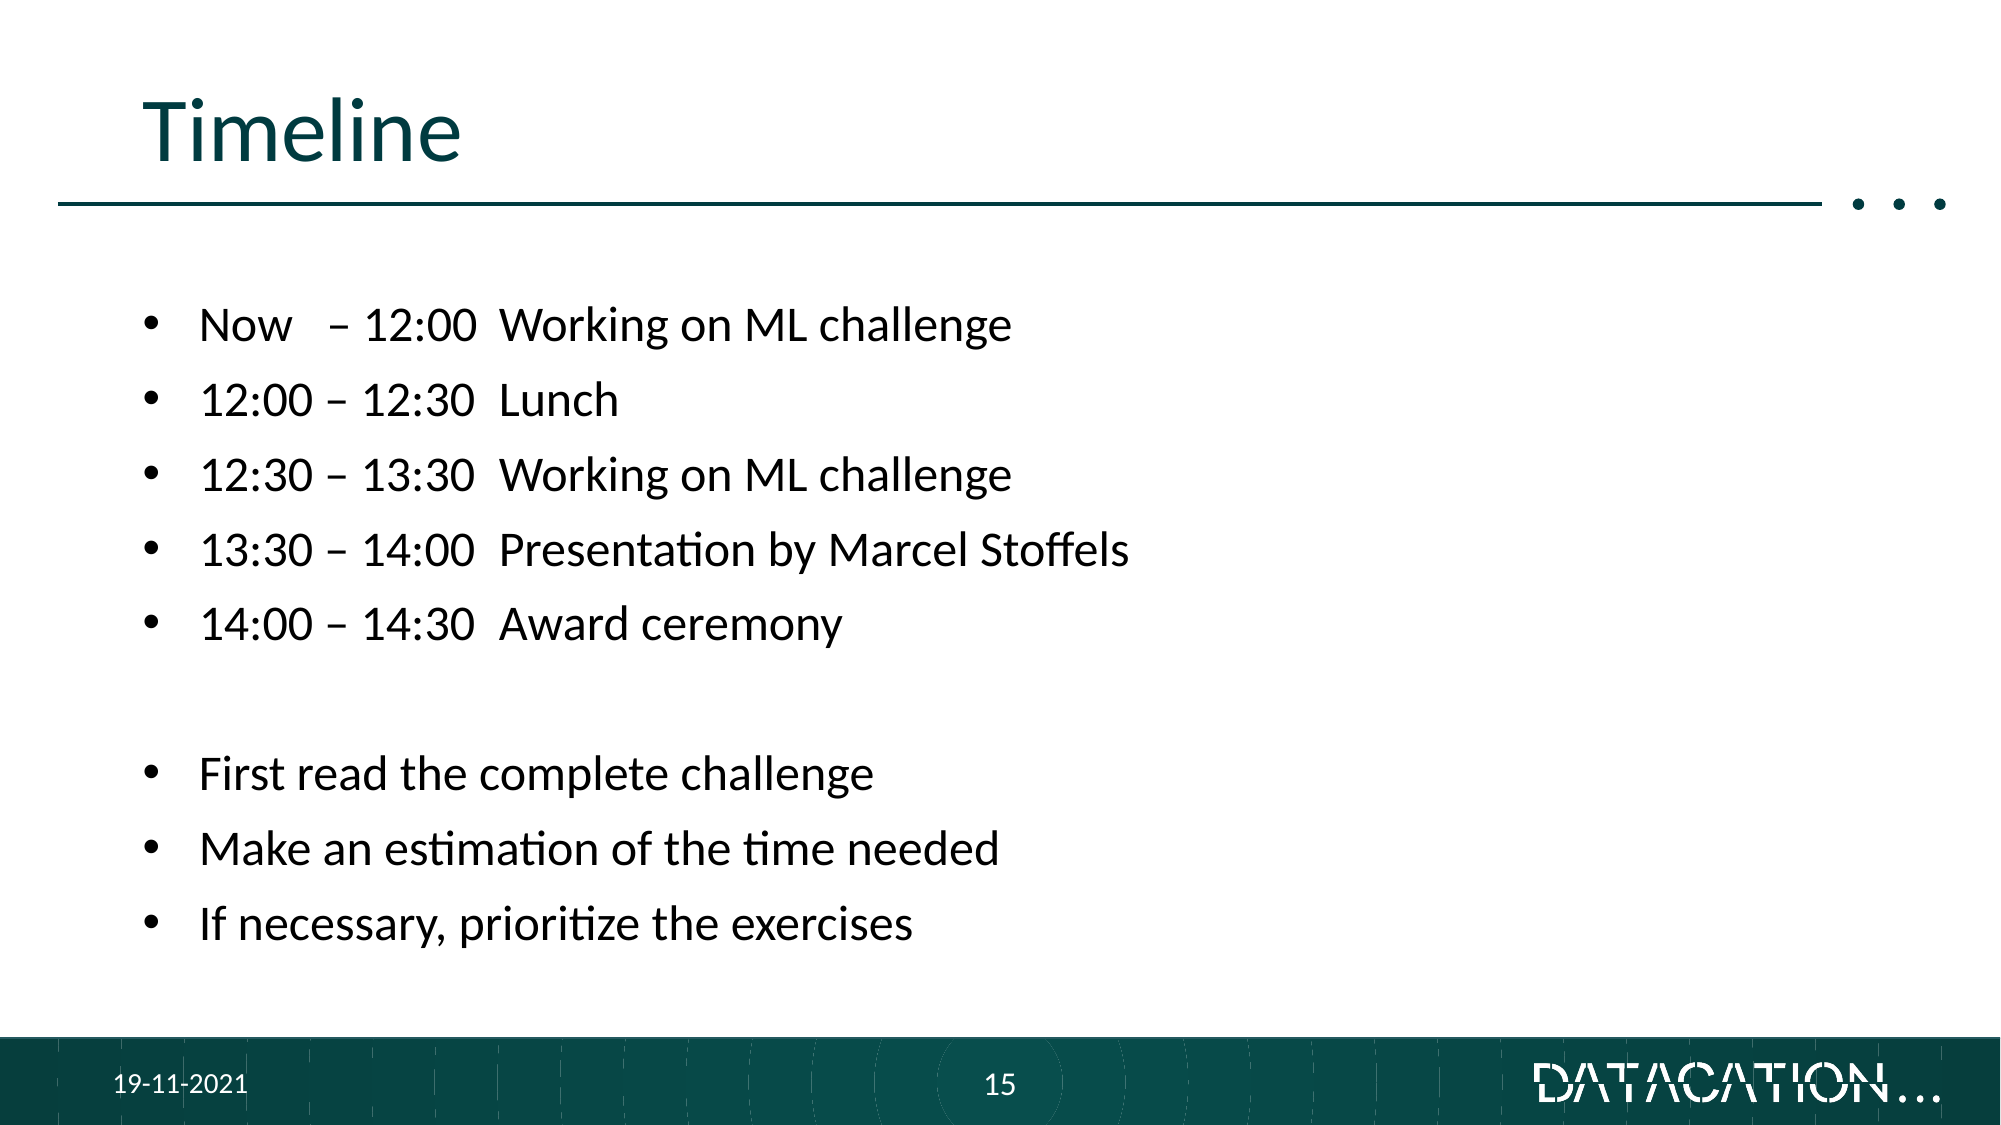

# Timeline
Now   – 12:00	Working on ML challenge
12:00 – 12:30	Lunch
12:30 – 13:30	Working on ML challenge
13:30 – 14:00	Presentation by Marcel Stoffels
14:00 – 14:30	Award ceremony

First read the complete challenge
Make an estimation of the time needed
If necessary, prioritize the exercises
19-11-2021
15